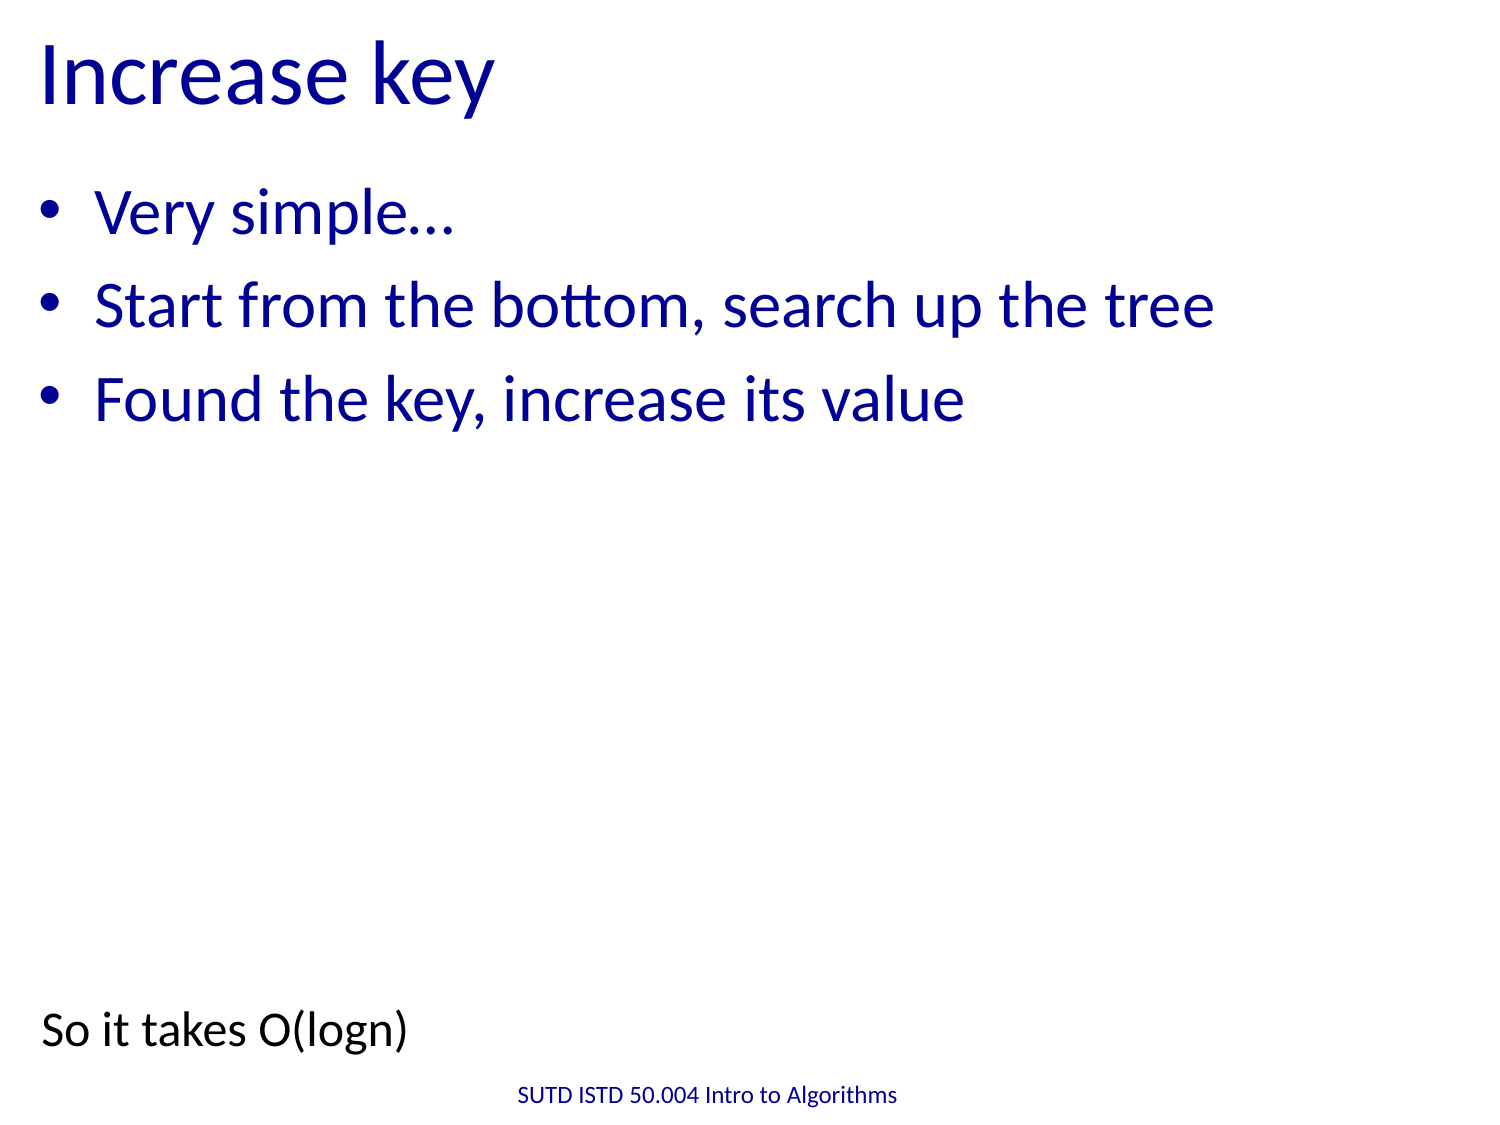

# Increase key
Very simple…
Start from the bottom, search up the tree
Found the key, increase its value
So it takes O(logn)
SUTD ISTD 50.004 Intro to Algorithms